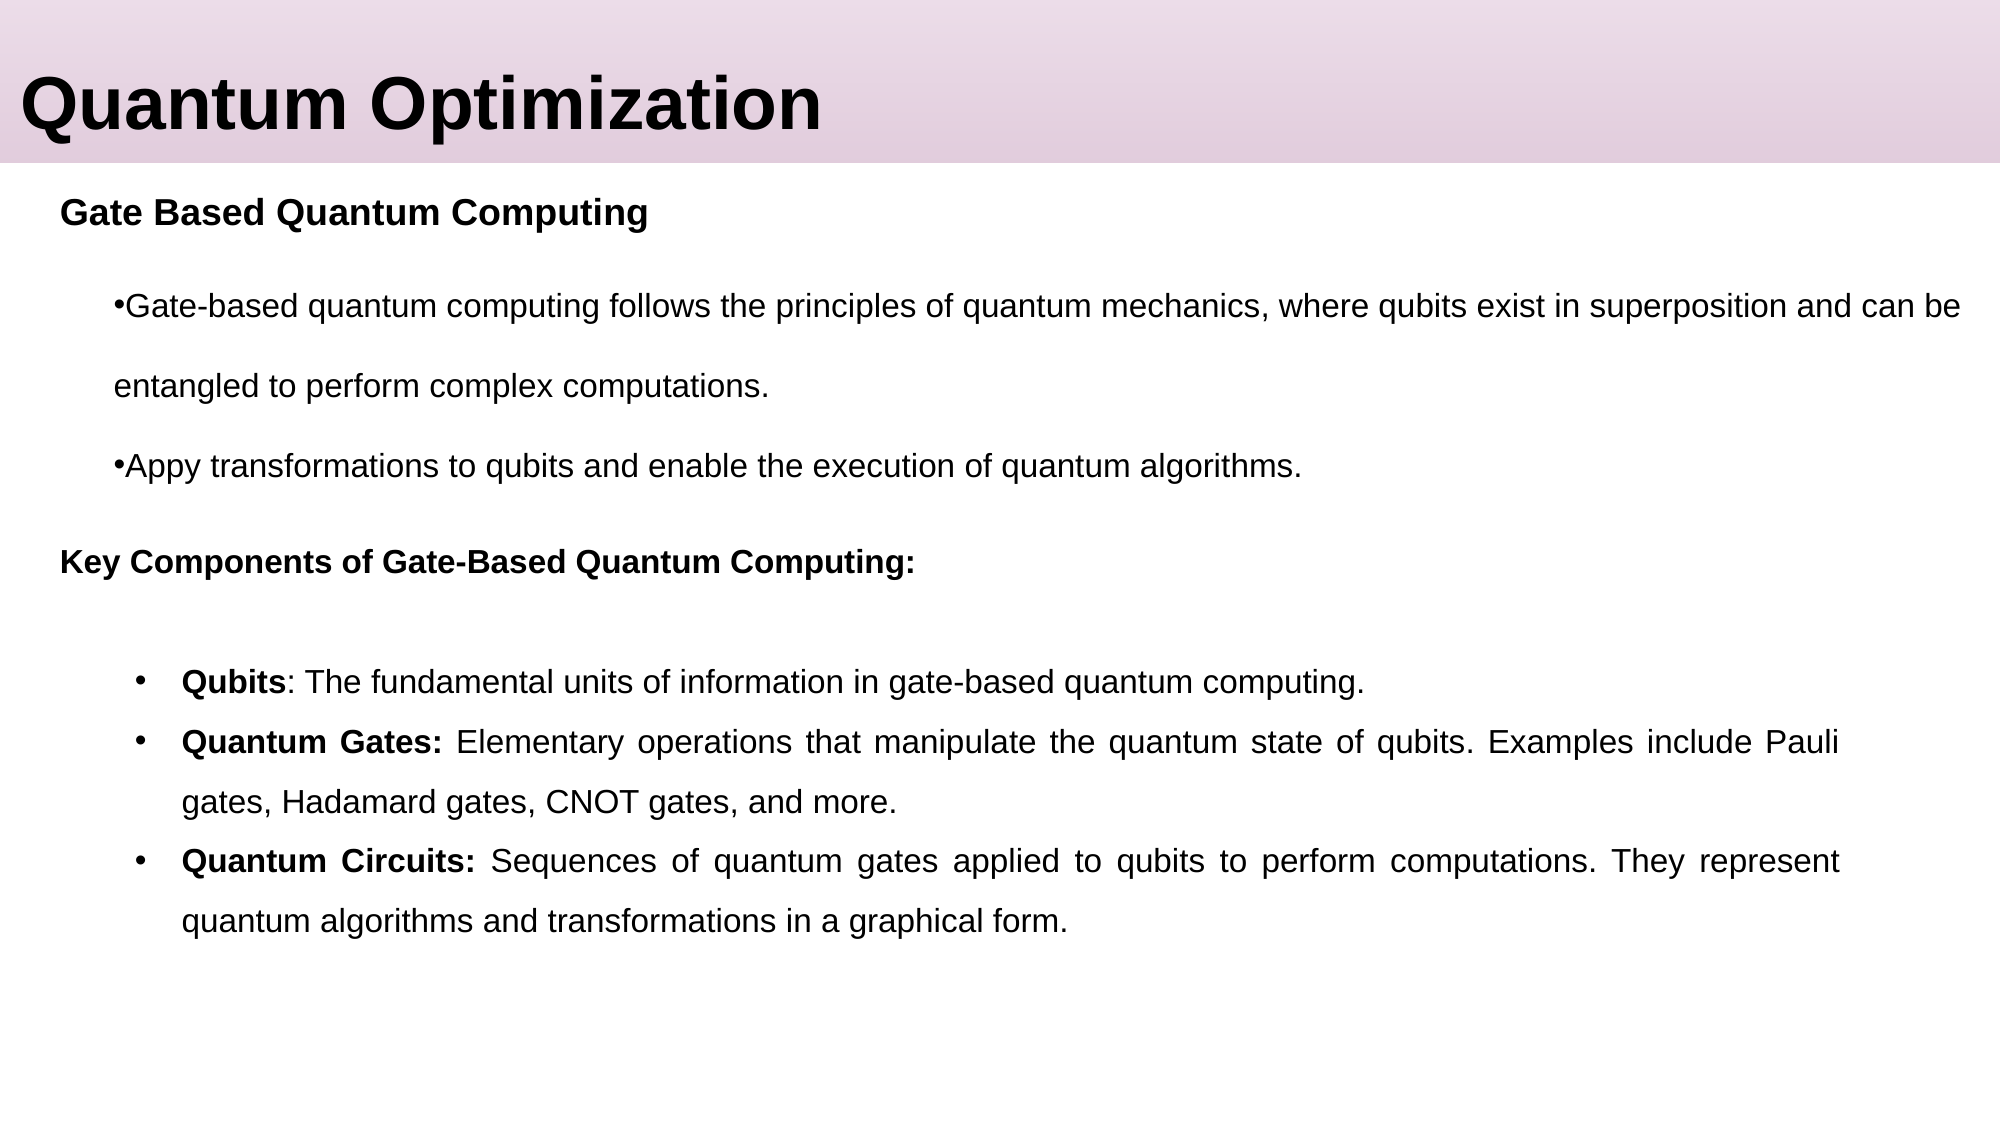

Quantum Optimization
Gate Based Quantum Computing
Gate-based quantum computing follows the principles of quantum mechanics, where qubits exist in superposition and can be entangled to perform complex computations.
Appy transformations to qubits and enable the execution of quantum algorithms.
Key Components of Gate-Based Quantum Computing:

Qubits: The fundamental units of information in gate-based quantum computing.
Quantum Gates: Elementary operations that manipulate the quantum state of qubits. Examples include Pauli gates, Hadamard gates, CNOT gates, and more.
Quantum Circuits: Sequences of quantum gates applied to qubits to perform computations. They represent quantum algorithms and transformations in a graphical form.